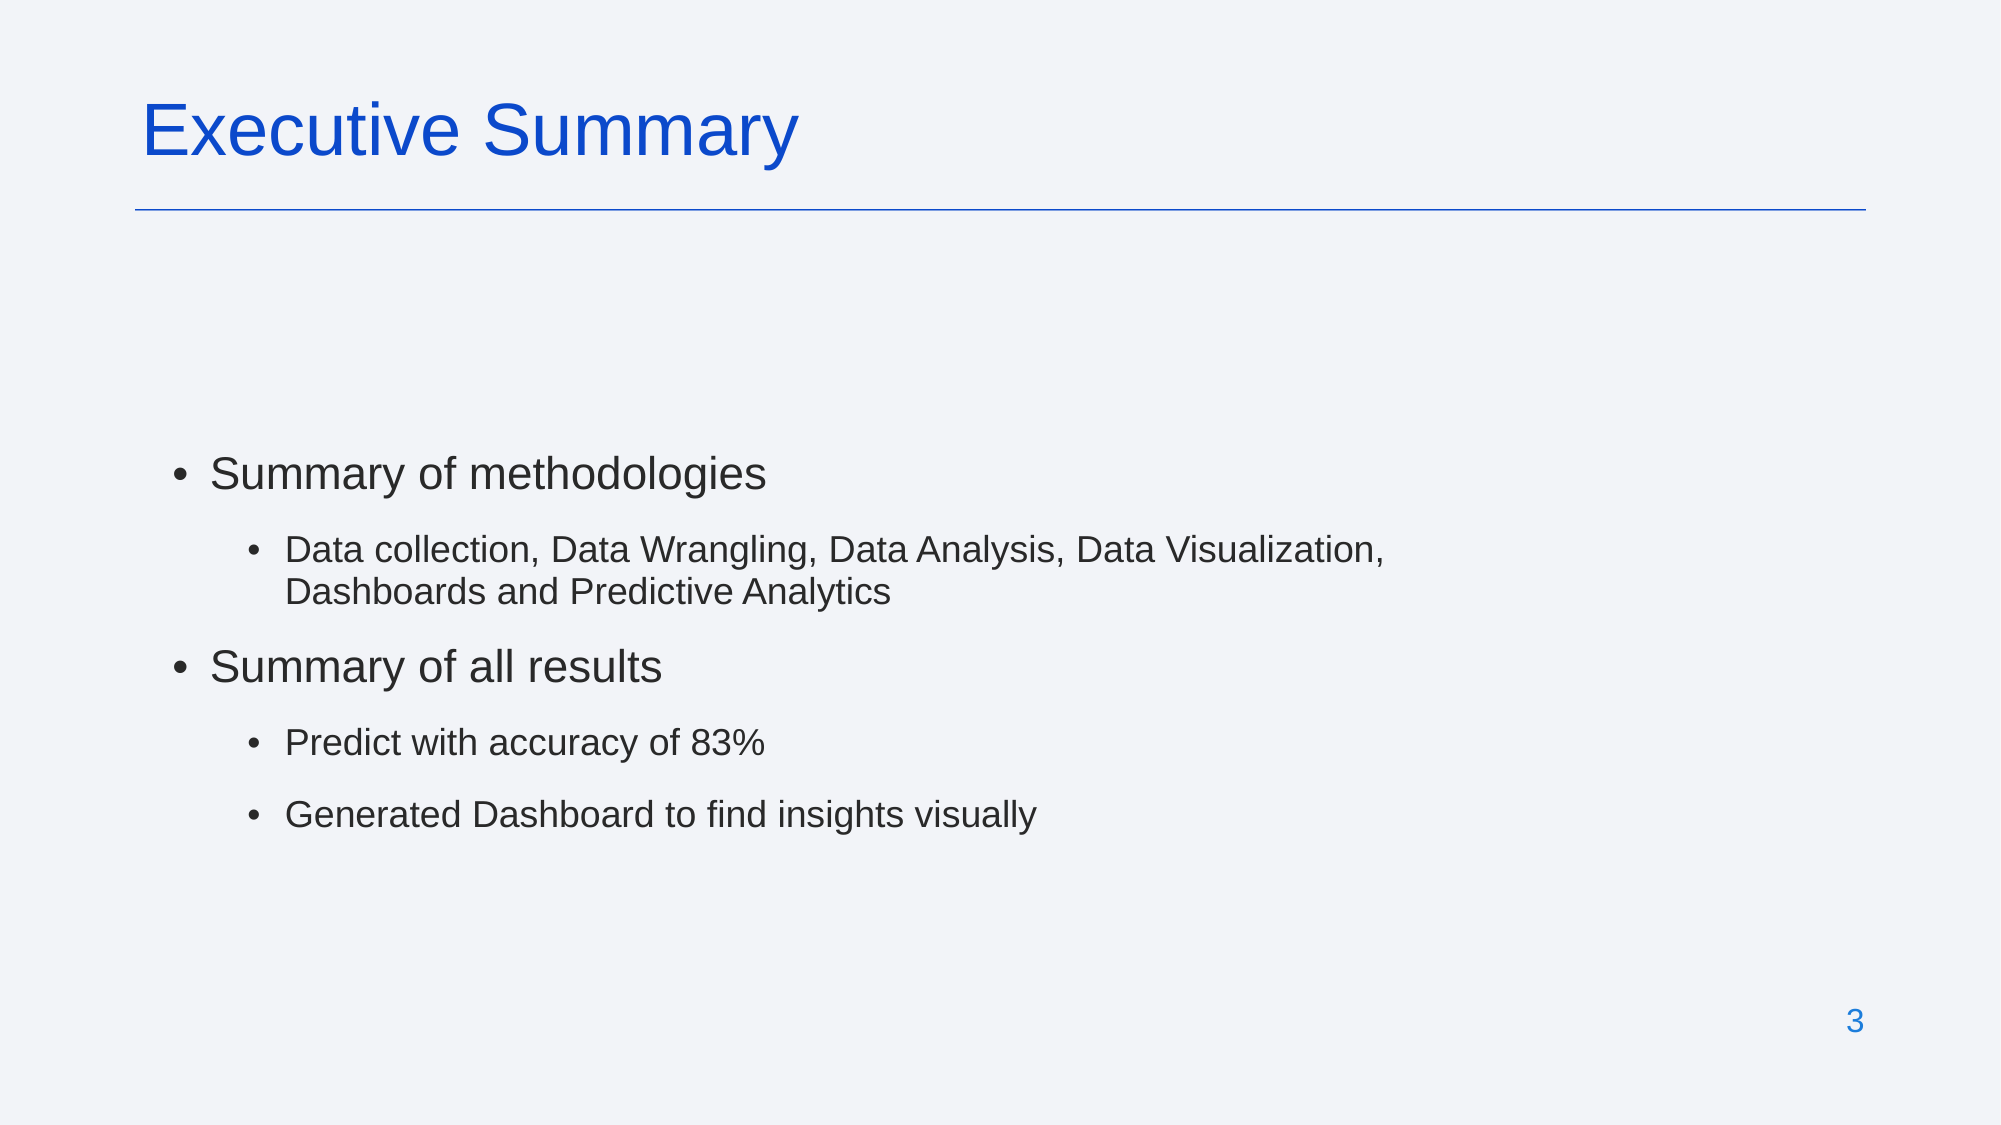

Executive Summary
Summary of methodologies
Data collection, Data Wrangling, Data Analysis, Data Visualization, Dashboards and Predictive Analytics
Summary of all results
Predict with accuracy of 83%
Generated Dashboard to find insights visually

3